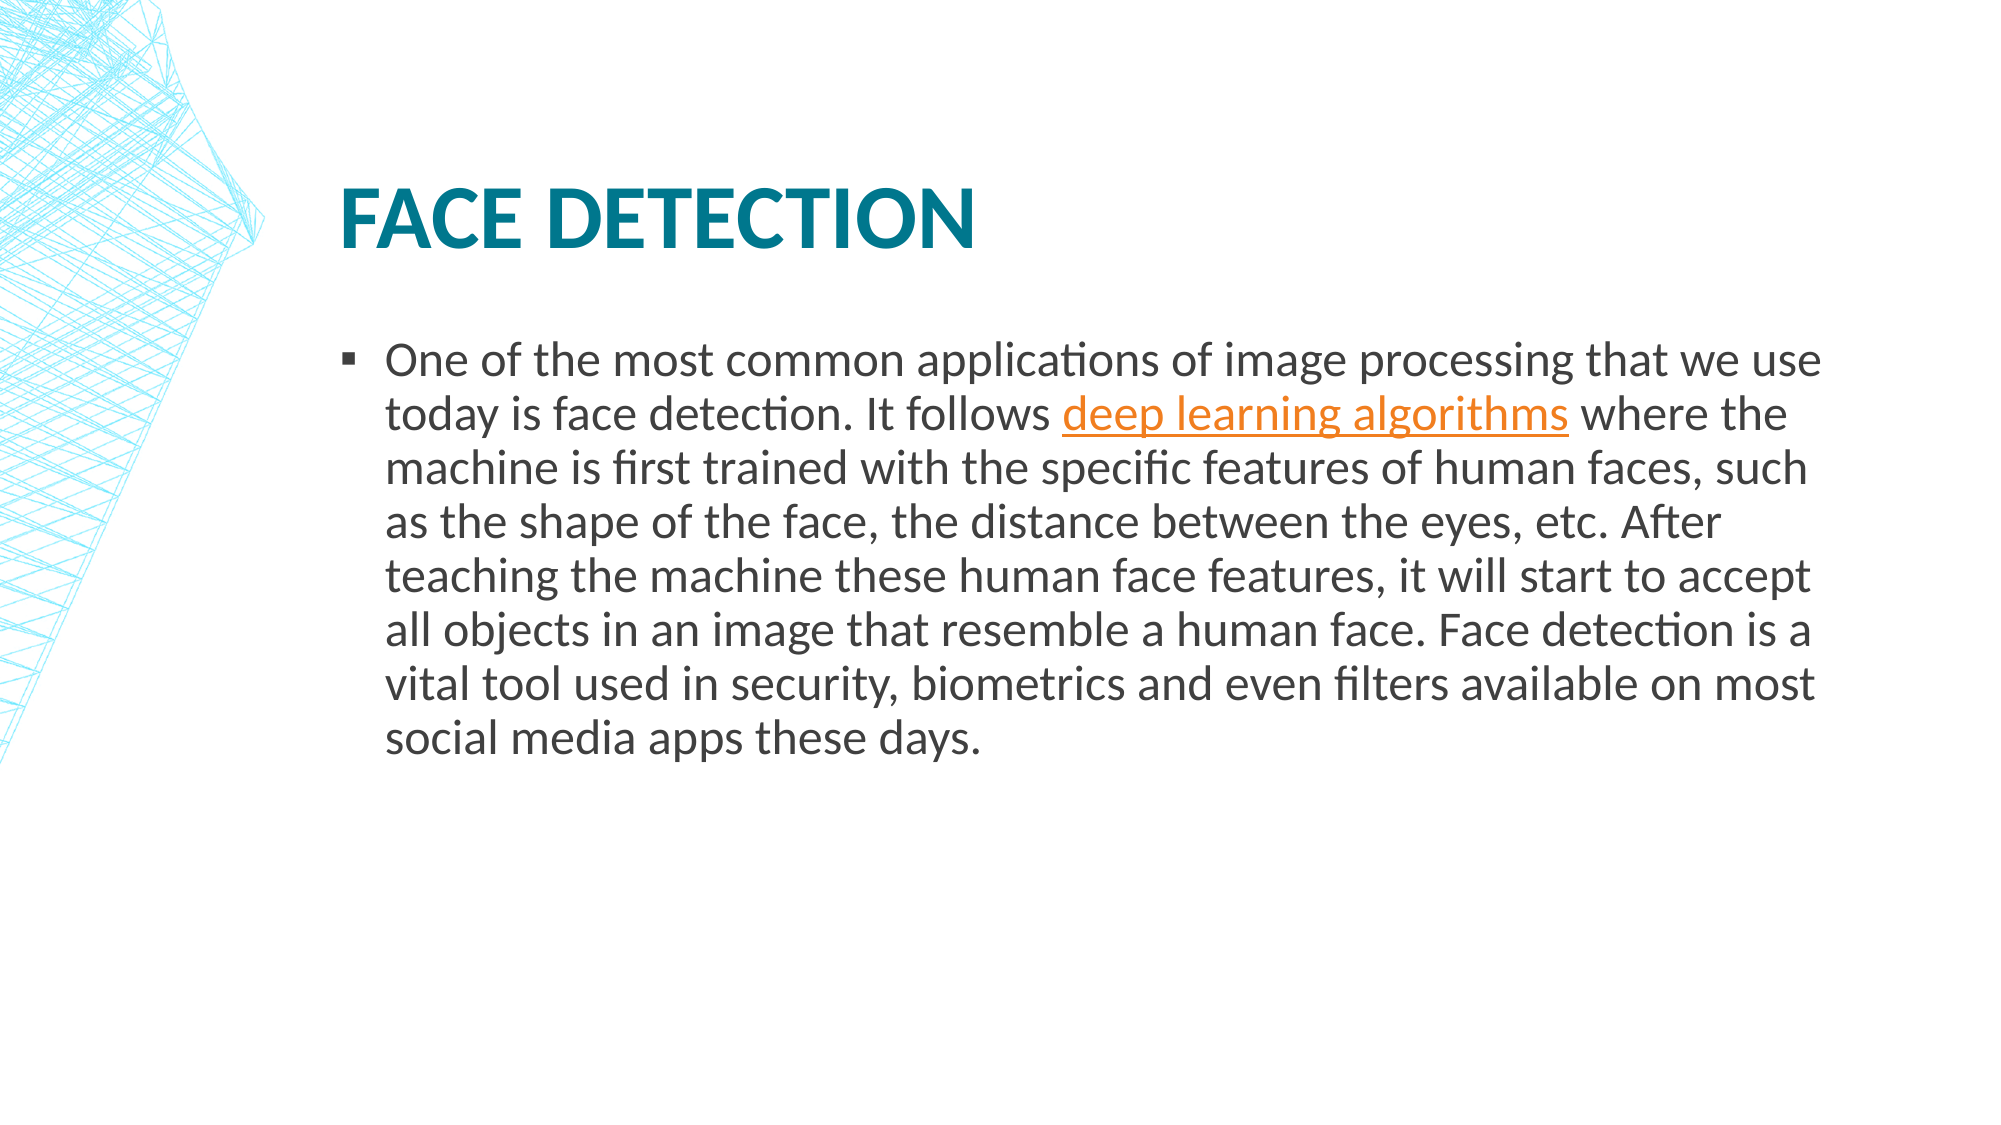

# Face Detection
One of the most common applications of image processing that we use today is face detection. It follows deep learning algorithms where the machine is first trained with the specific features of human faces, such as the shape of the face, the distance between the eyes, etc. After teaching the machine these human face features, it will start to accept all objects in an image that resemble a human face. Face detection is a vital tool used in security, biometrics and even filters available on most social media apps these days.